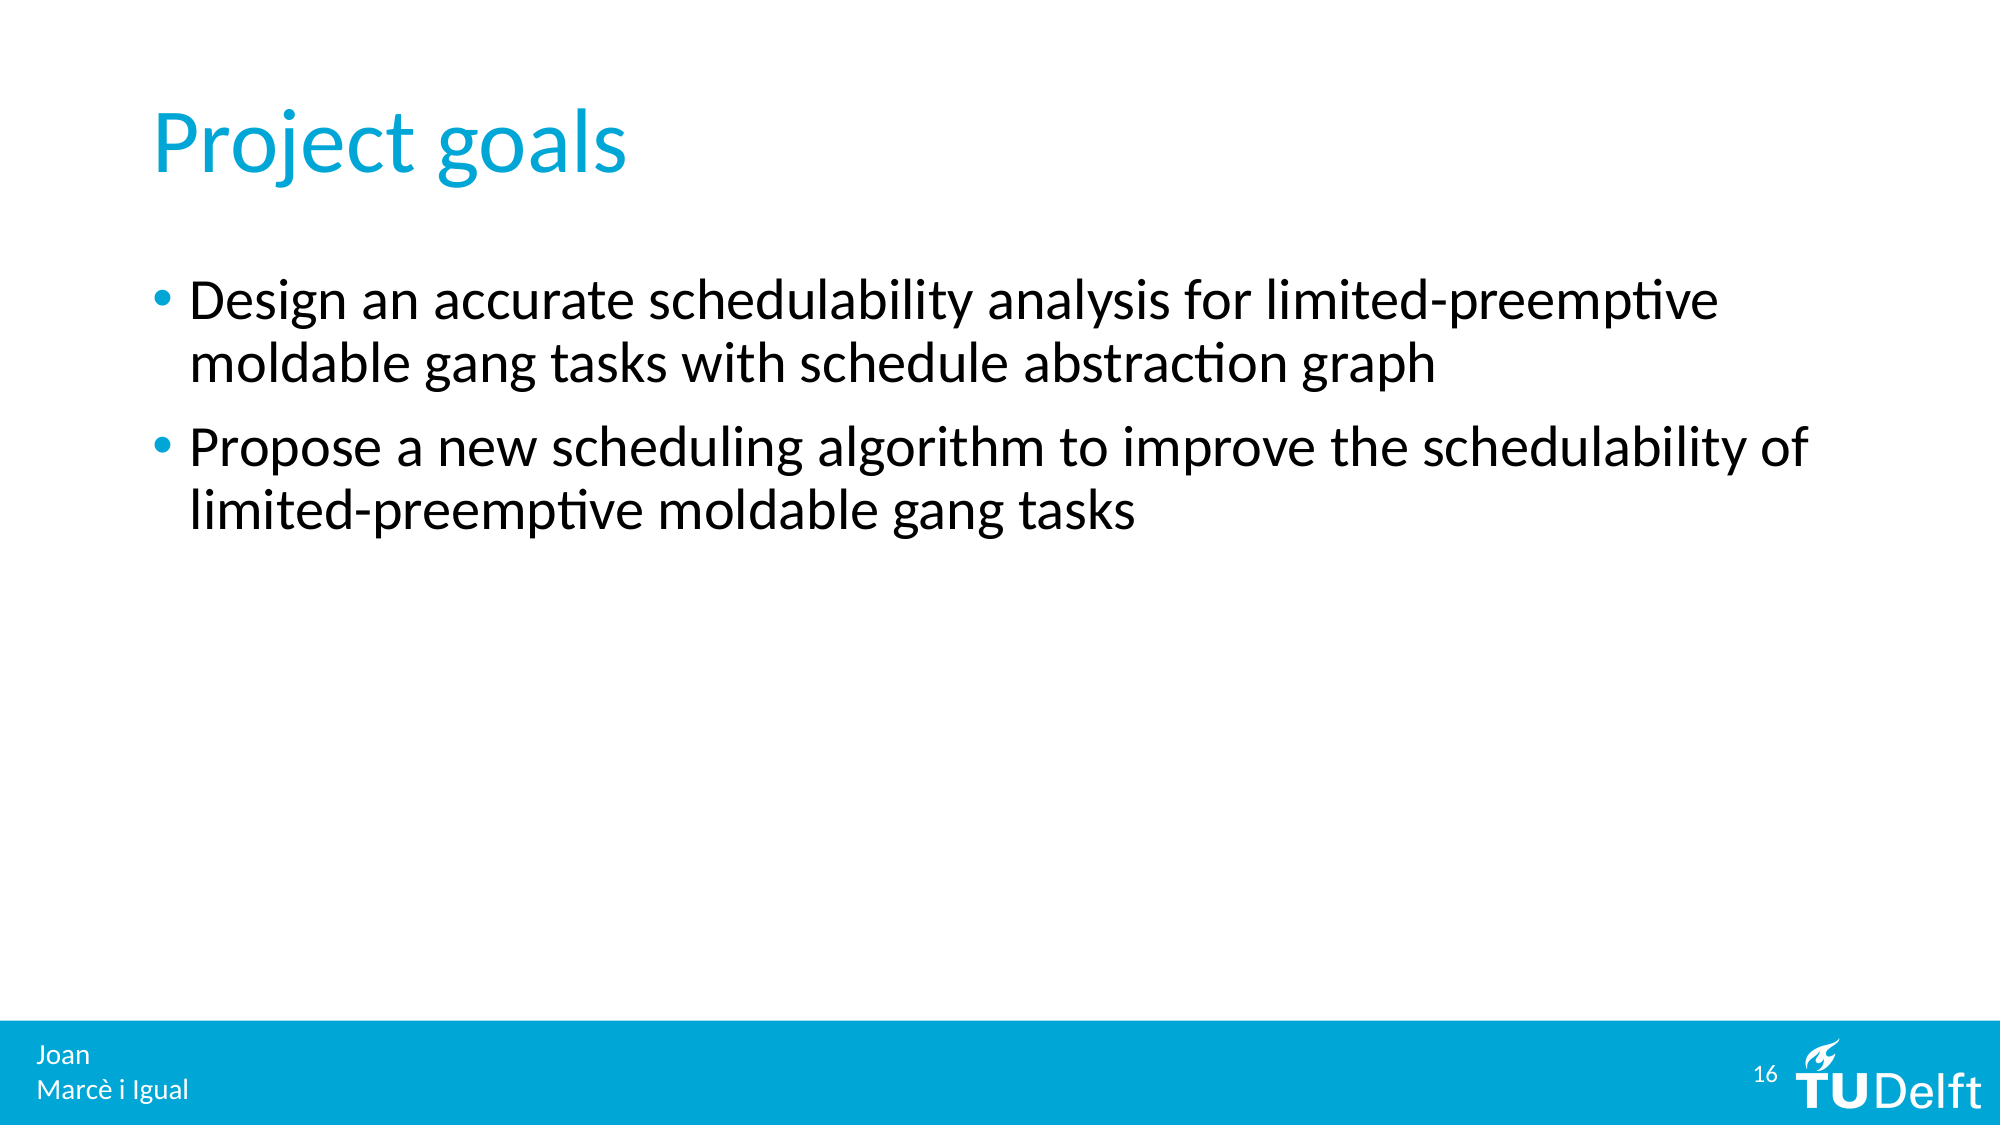

# Project goals
Design an accurate schedulability analysis for limited-preemptive moldable gang tasks with schedule abstraction graph
Propose a new scheduling algorithm to improve the schedulability of limited-preemptive moldable gang tasks
16